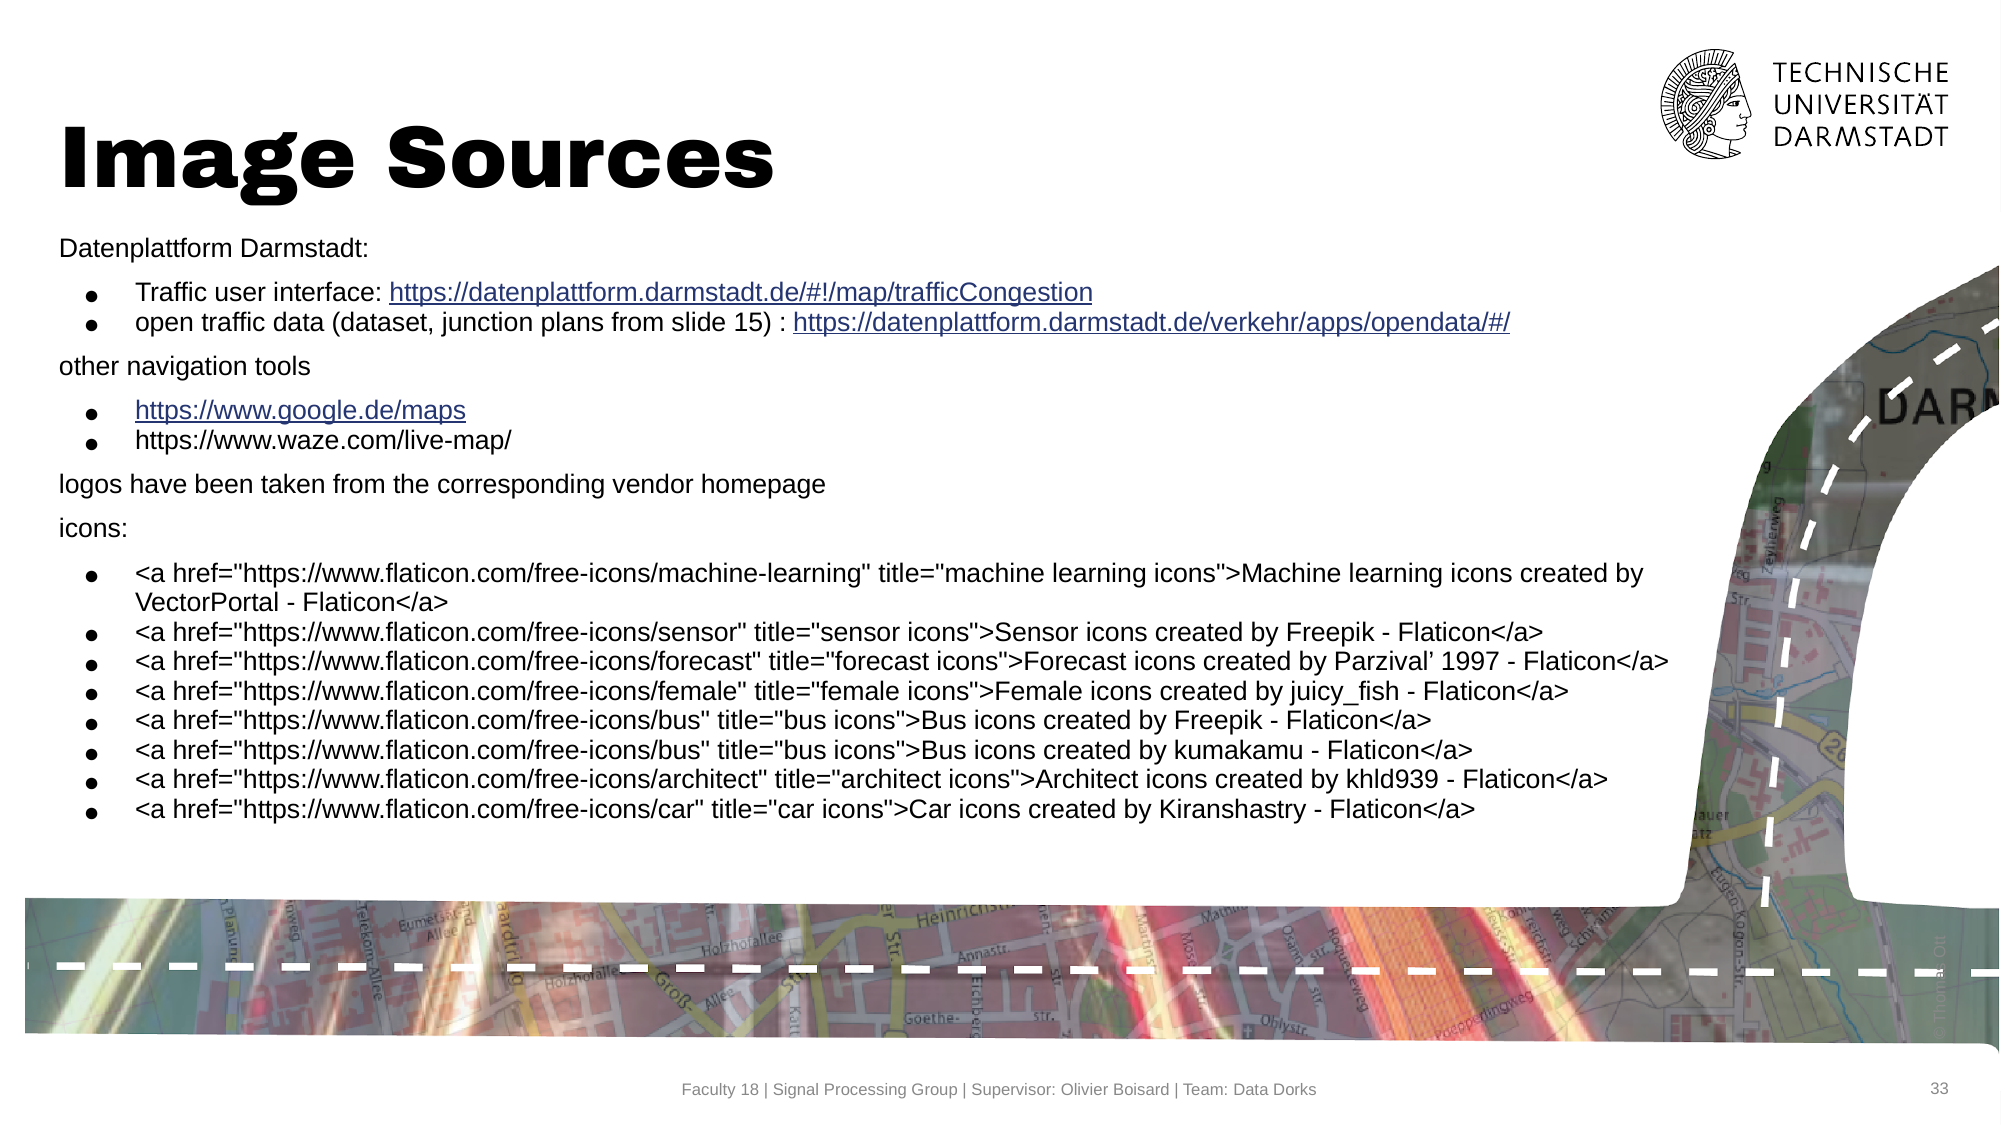

Image Sources
Datenplattform Darmstadt:
Traffic user interface: https://datenplattform.darmstadt.de/#!/map/trafficCongestion
open traffic data (dataset, junction plans from slide 15) : https://datenplattform.darmstadt.de/verkehr/apps/opendata/#/
other navigation tools
https://www.google.de/maps
https://www.waze.com/live-map/
logos have been taken from the corresponding vendor homepage
icons:
<a href="https://www.flaticon.com/free-icons/machine-learning" title="machine learning icons">Machine learning icons created by VectorPortal - Flaticon</a>
<a href="https://www.flaticon.com/free-icons/sensor" title="sensor icons">Sensor icons created by Freepik - Flaticon</a>
<a href="https://www.flaticon.com/free-icons/forecast" title="forecast icons">Forecast icons created by Parzival’ 1997 - Flaticon</a>
<a href="https://www.flaticon.com/free-icons/female" title="female icons">Female icons created by juicy_fish - Flaticon</a>
<a href="https://www.flaticon.com/free-icons/bus" title="bus icons">Bus icons created by Freepik - Flaticon</a>
<a href="https://www.flaticon.com/free-icons/bus" title="bus icons">Bus icons created by kumakamu - Flaticon</a>
<a href="https://www.flaticon.com/free-icons/architect" title="architect icons">Architect icons created by khld939 - Flaticon</a>
<a href="https://www.flaticon.com/free-icons/car" title="car icons">Car icons created by Kiranshastry - Flaticon</a>
33